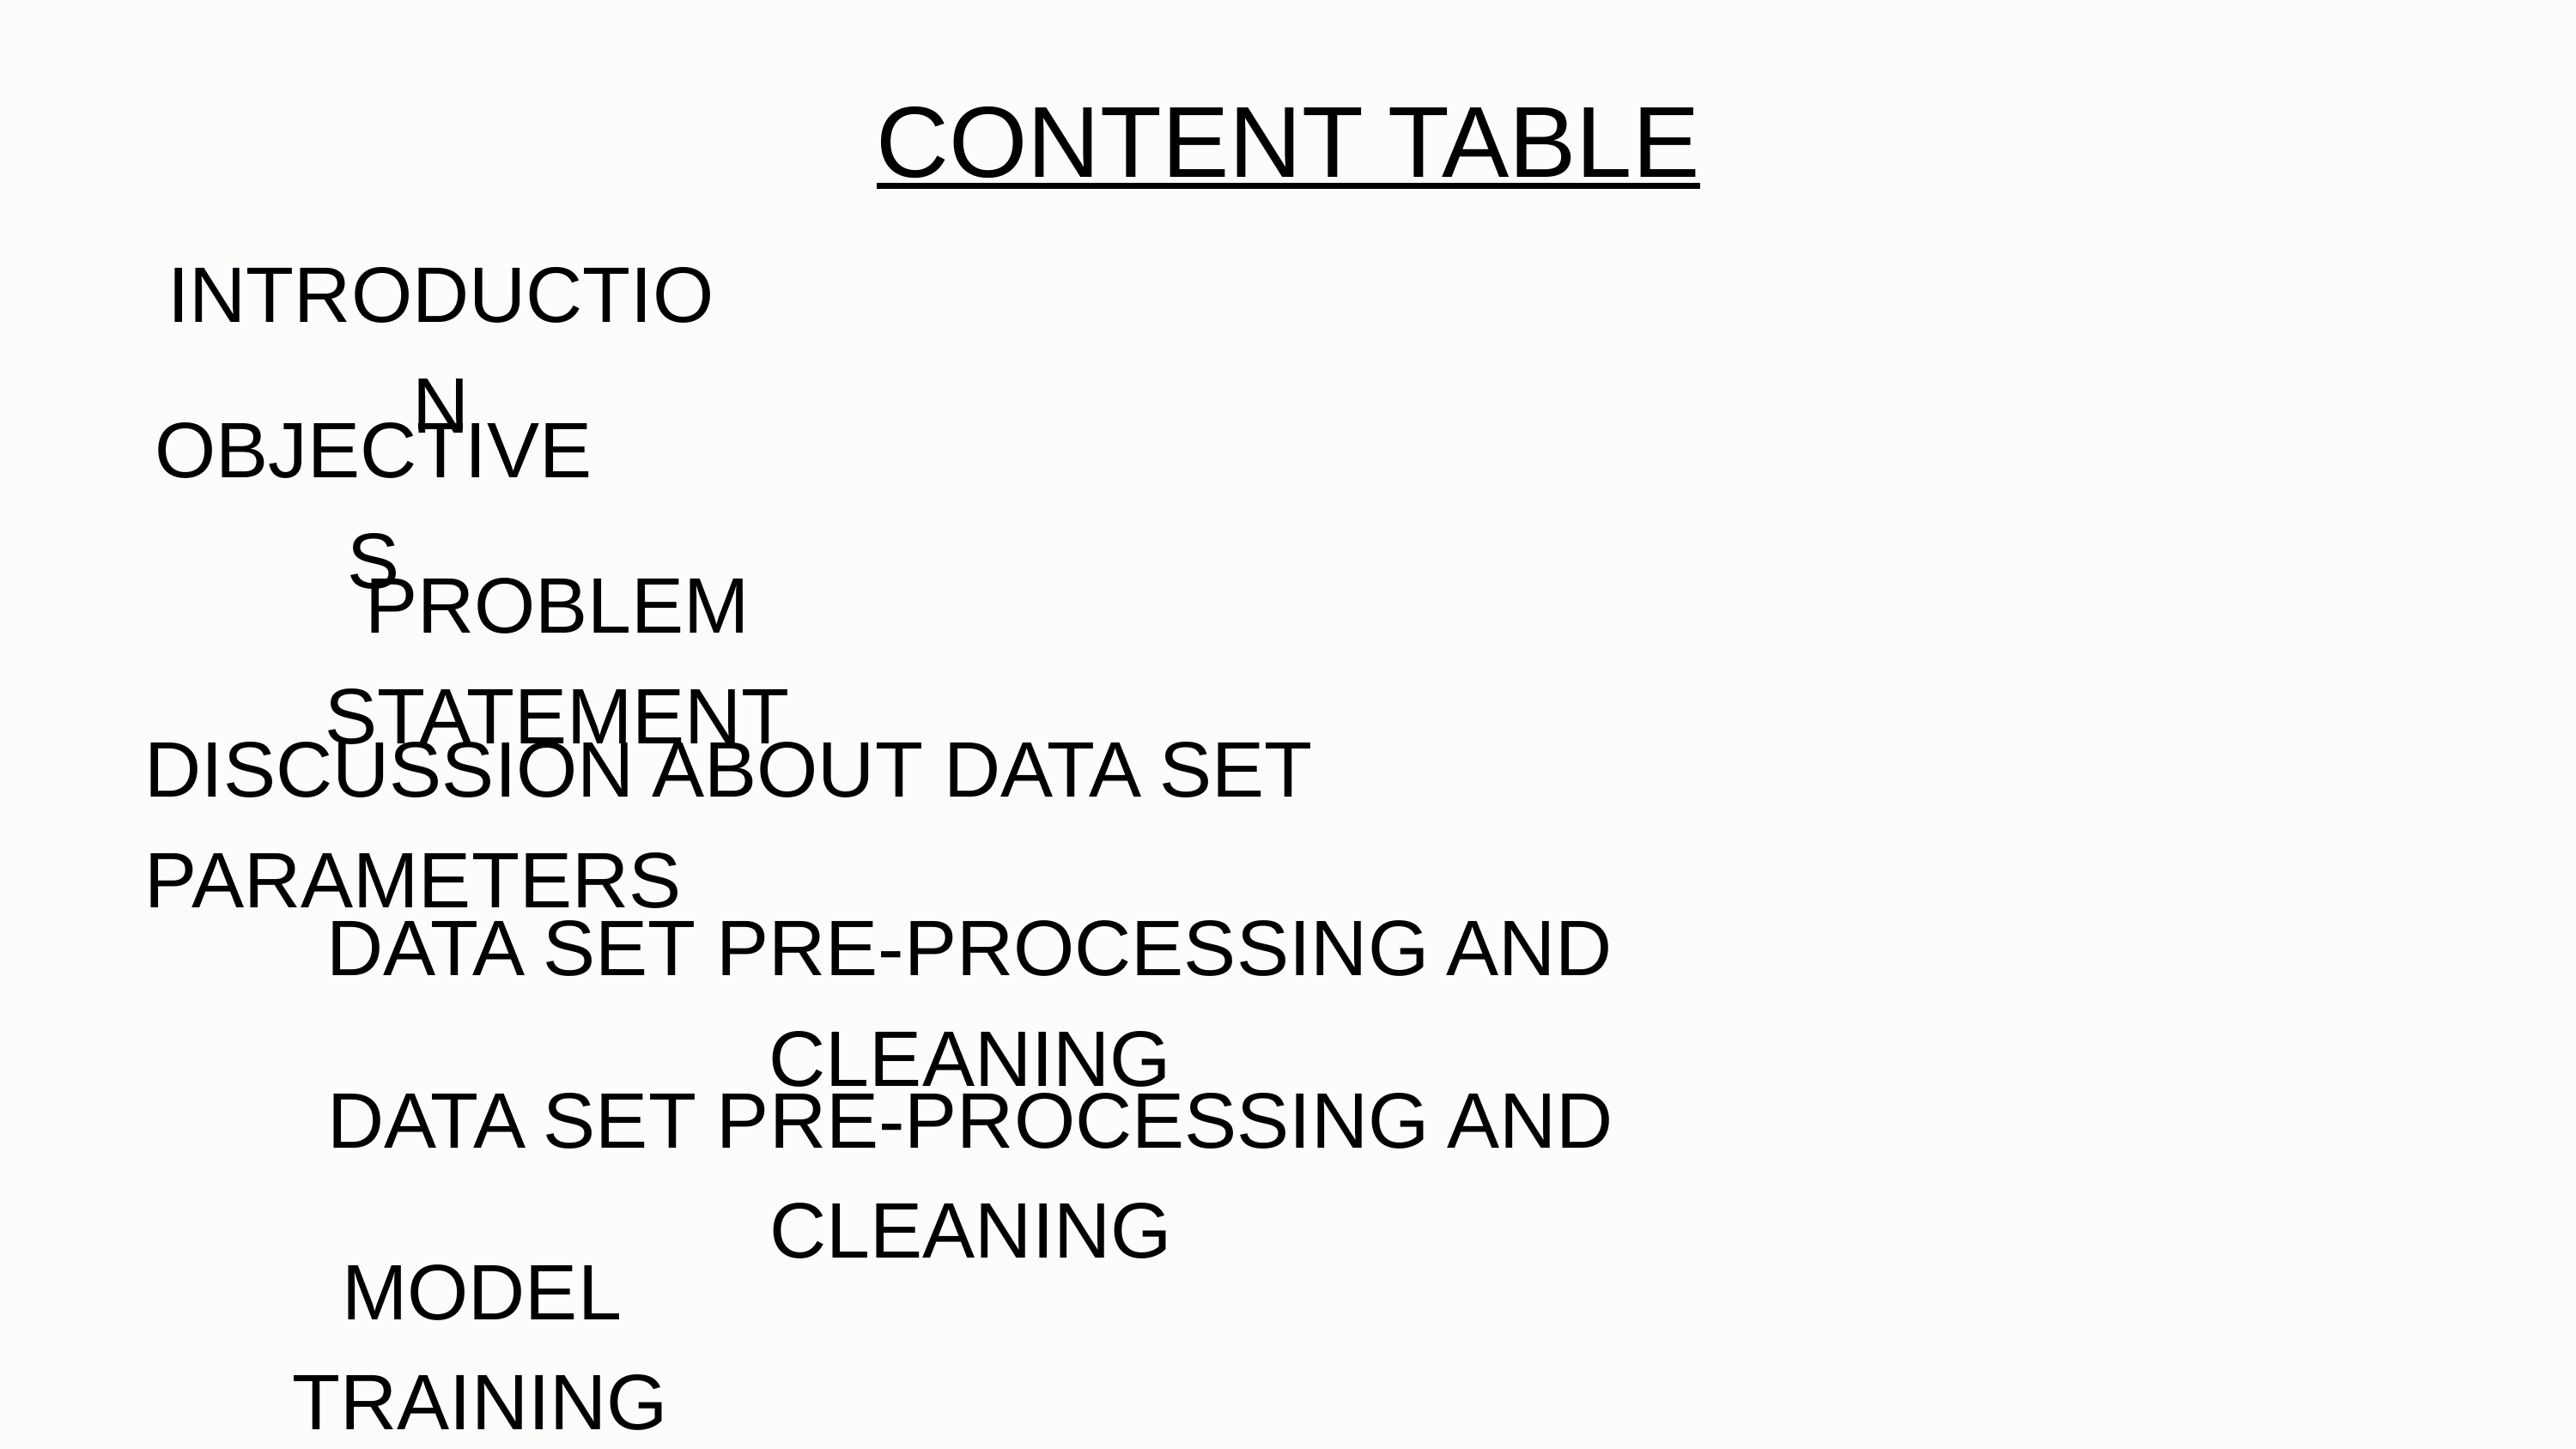

CONTENT TABLE
INTRODUCTION
OBJECTIVES
PROBLEM STATEMENT
DISCUSSION ABOUT DATA SET PARAMETERS
DATA SET PRE-PROCESSING AND CLEANING
DATA SET PRE-PROCESSING AND CLEANING
MODEL TRAINING